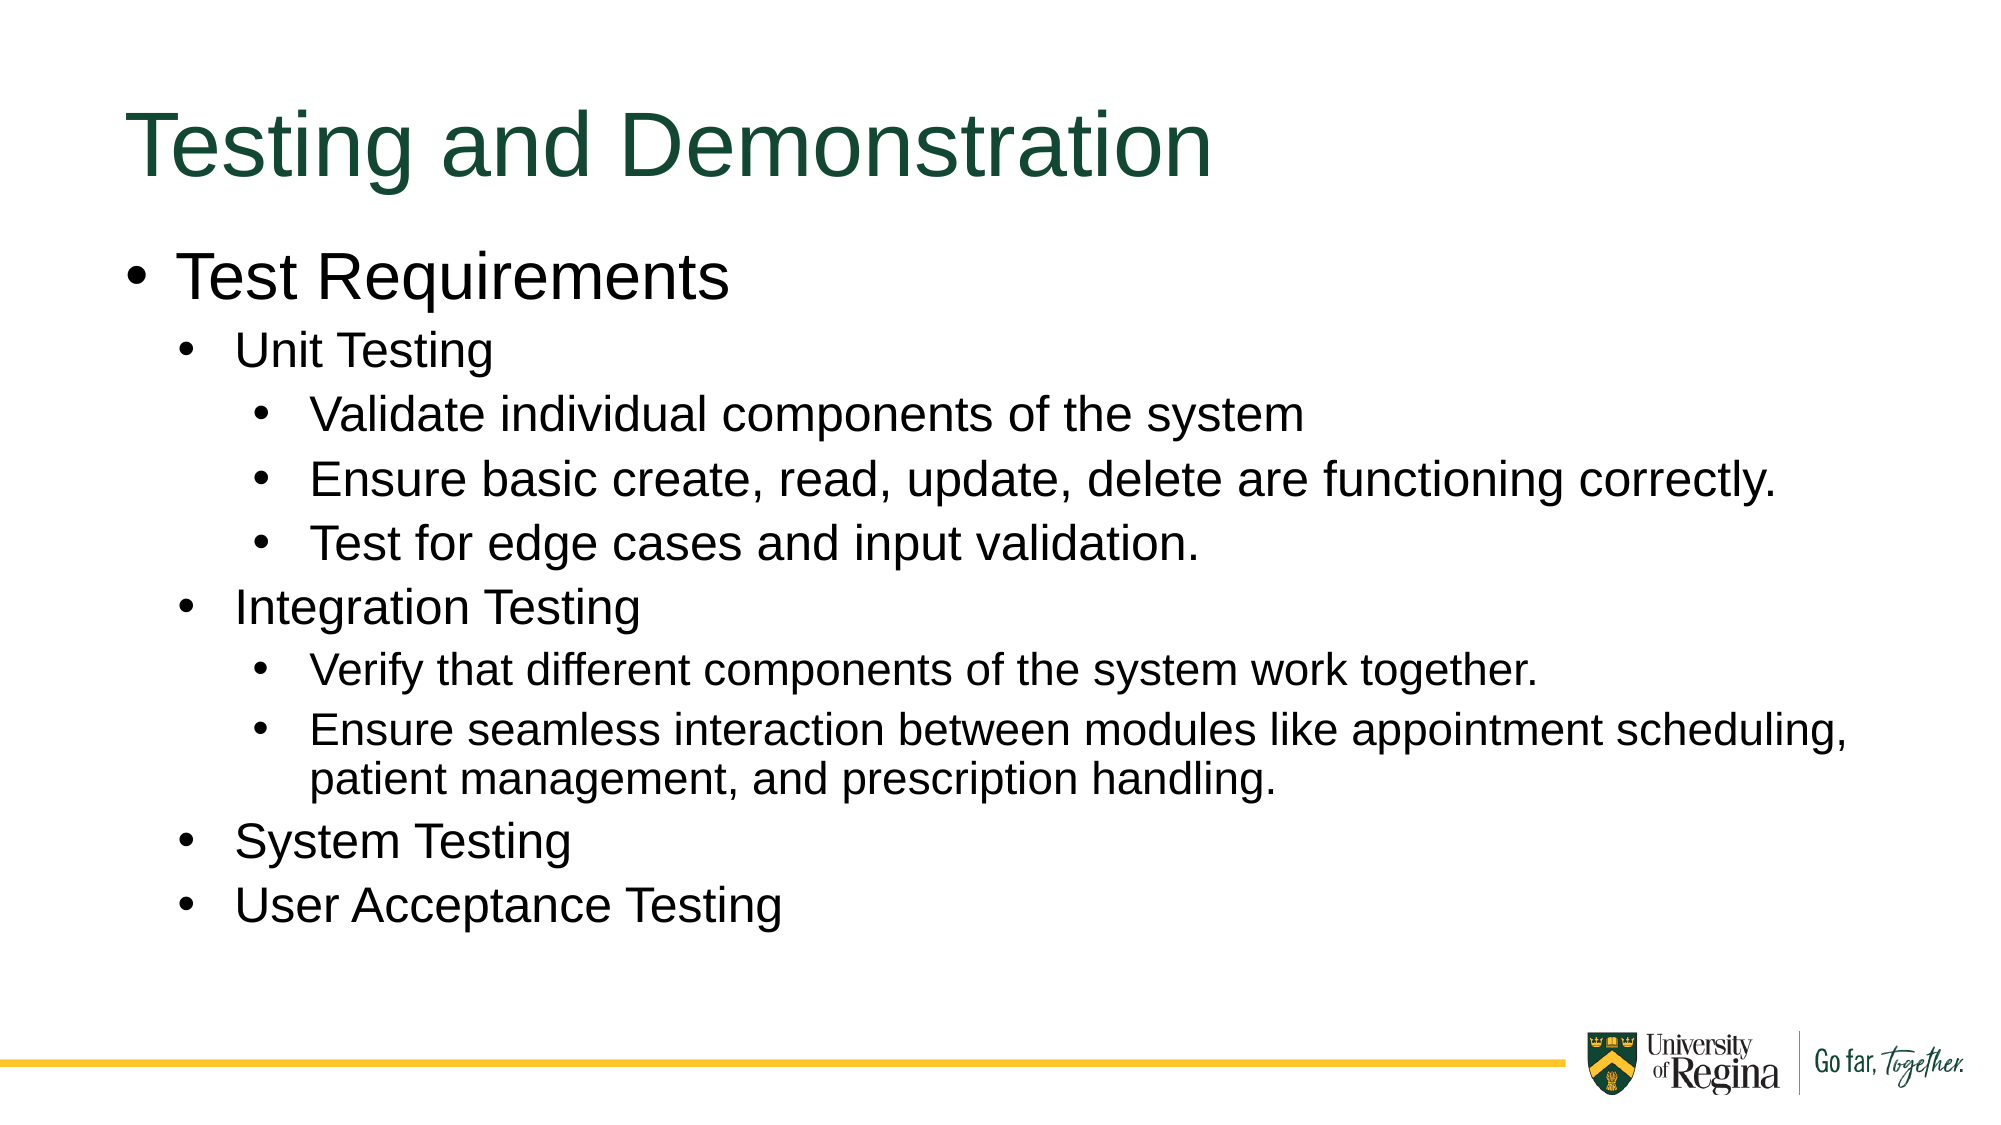

Testing and Demonstration
Test Requirements
Unit Testing
Validate individual components of the system
Ensure basic create, read, update, delete are functioning correctly.
Test for edge cases and input validation.
Integration Testing
Verify that different components of the system work together.
Ensure seamless interaction between modules like appointment scheduling, patient management, and prescription handling.
System Testing
User Acceptance Testing